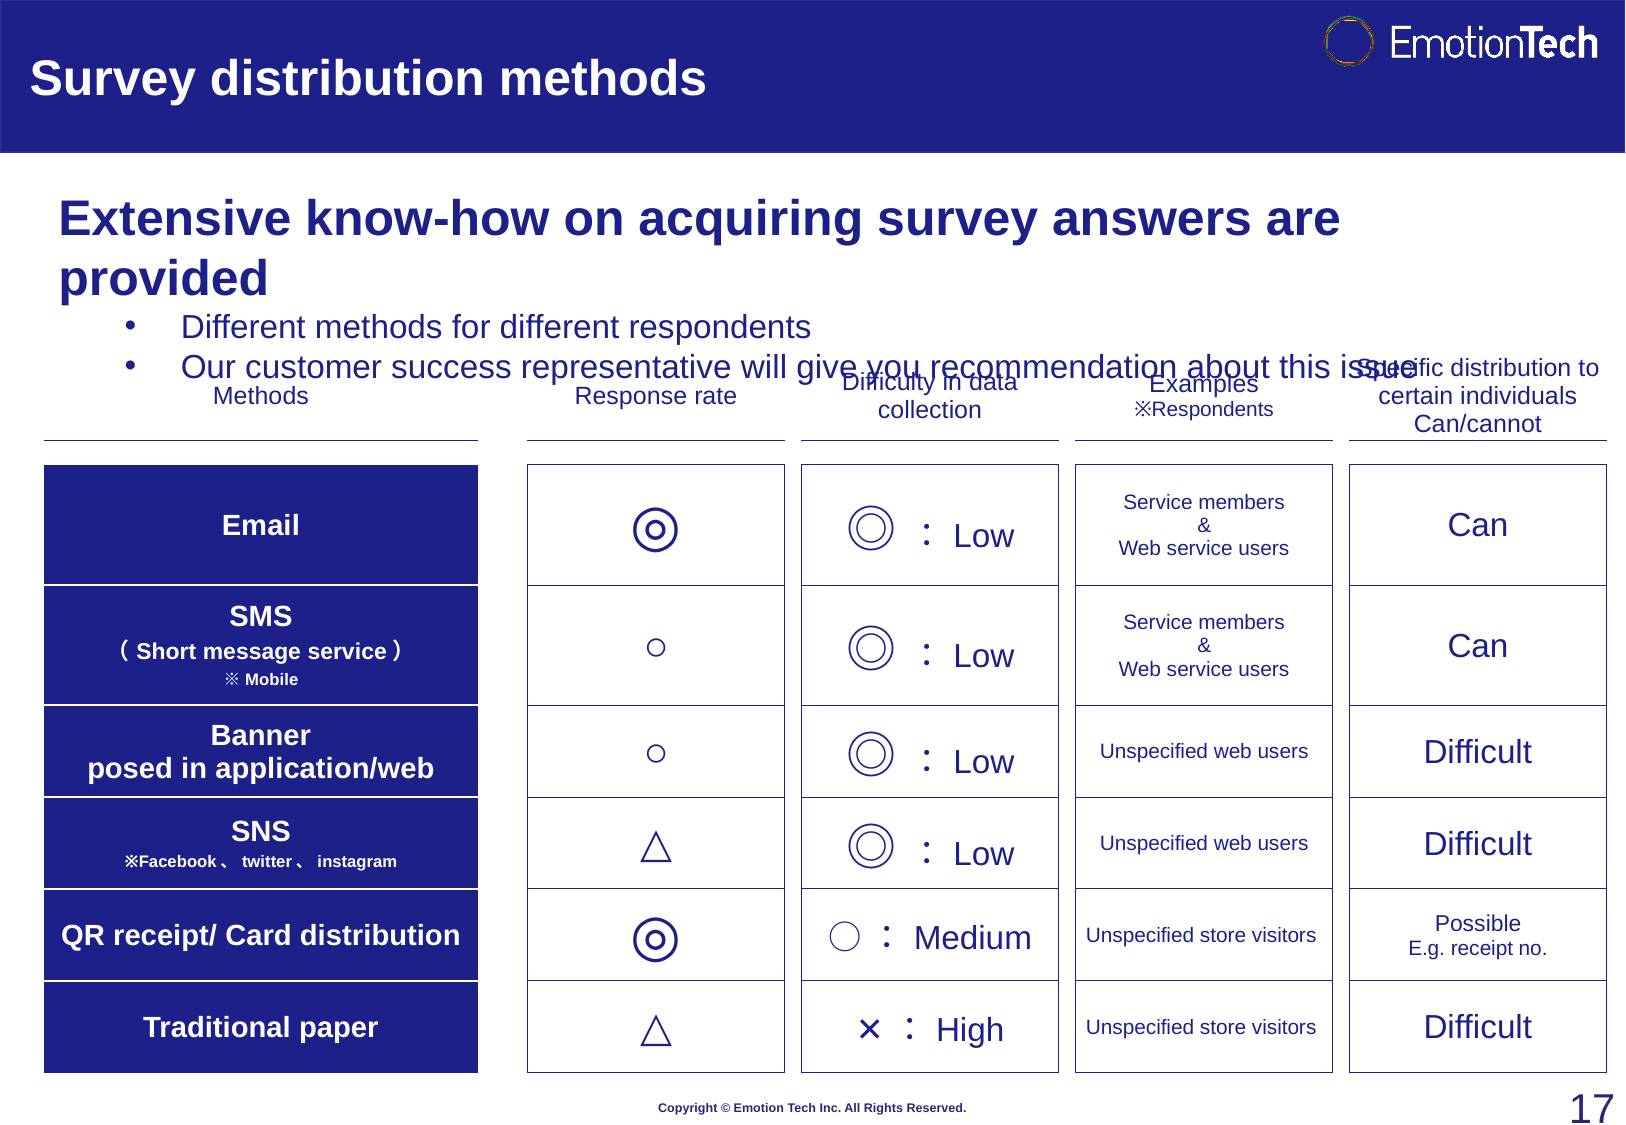

# Survey distribution methods

Extensive know-how on acquiring survey answers are provided
Different methods for different respondents
Our customer success representative will give you recommendation about this issue

| Methods |  | Response rate |  | Difficulty in data collection |  | Examples ※Respondents |  | Specific distribution to certain individuals Can/cannot |
| --- | --- | --- | --- | --- | --- | --- | --- | --- |
|  |  |  |  |  |  |  |  |  |
| Email |  | ◎ |  | ◎：Low |  | Service members & Web service users |  | Can |
| SMS （Short message service） ※Mobile |  | ○ |  | ◎：Low |  | Service members & Web service users |  | Can |
| Banner posed in application/web |  | ○ |  | ◎：Low |  | Unspecified web users |  | Difficult |
| SNS ※Facebook、twitter、instagram |  | △ |  | ◎：Low |  | Unspecified web users |  | Difficult |
| QR receipt/ Card distribution |  | ◎ |  | ○：Medium |  | Unspecified store visitors |  | Possible E.g. receipt no. |
| Traditional paper |  | △ |  | ✕：High |  | Unspecified store visitors |  | Difficult |